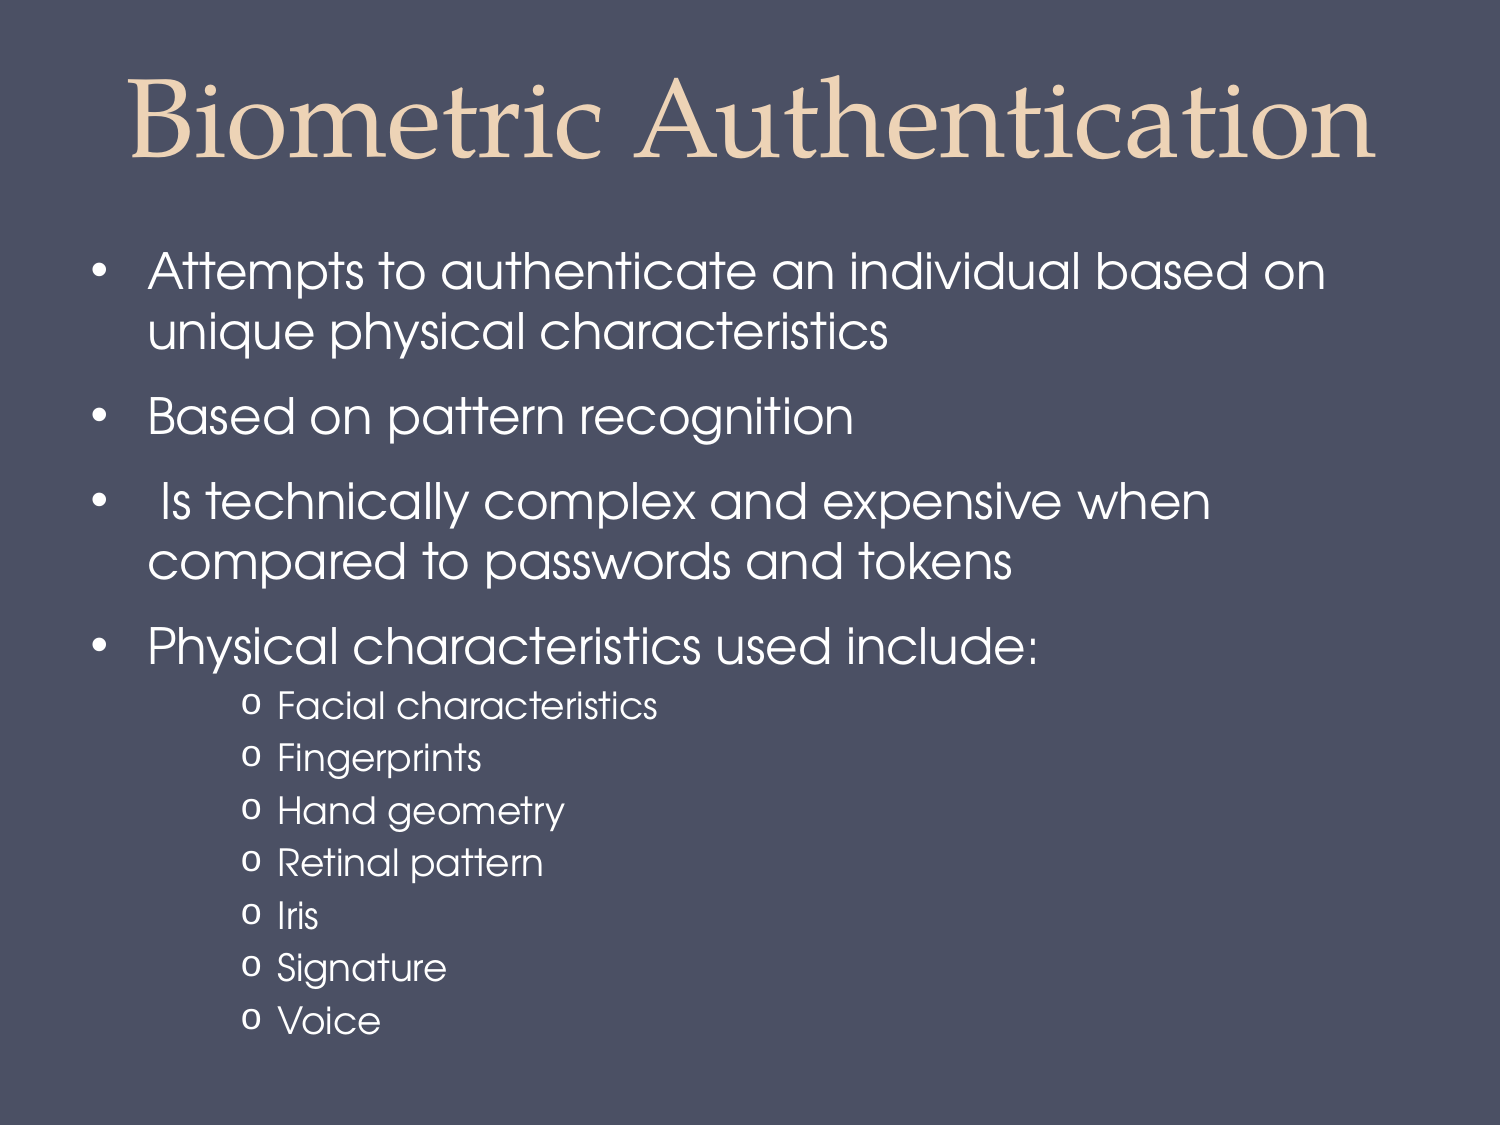

# Biometric Authentication
Attempts to authenticate an individual based on unique physical characteristics
Based on pattern recognition
 Is technically complex and expensive when compared to passwords and tokens
Physical characteristics used include:
Facial characteristics
Fingerprints
Hand geometry
Retinal pattern
Iris
Signature
Voice